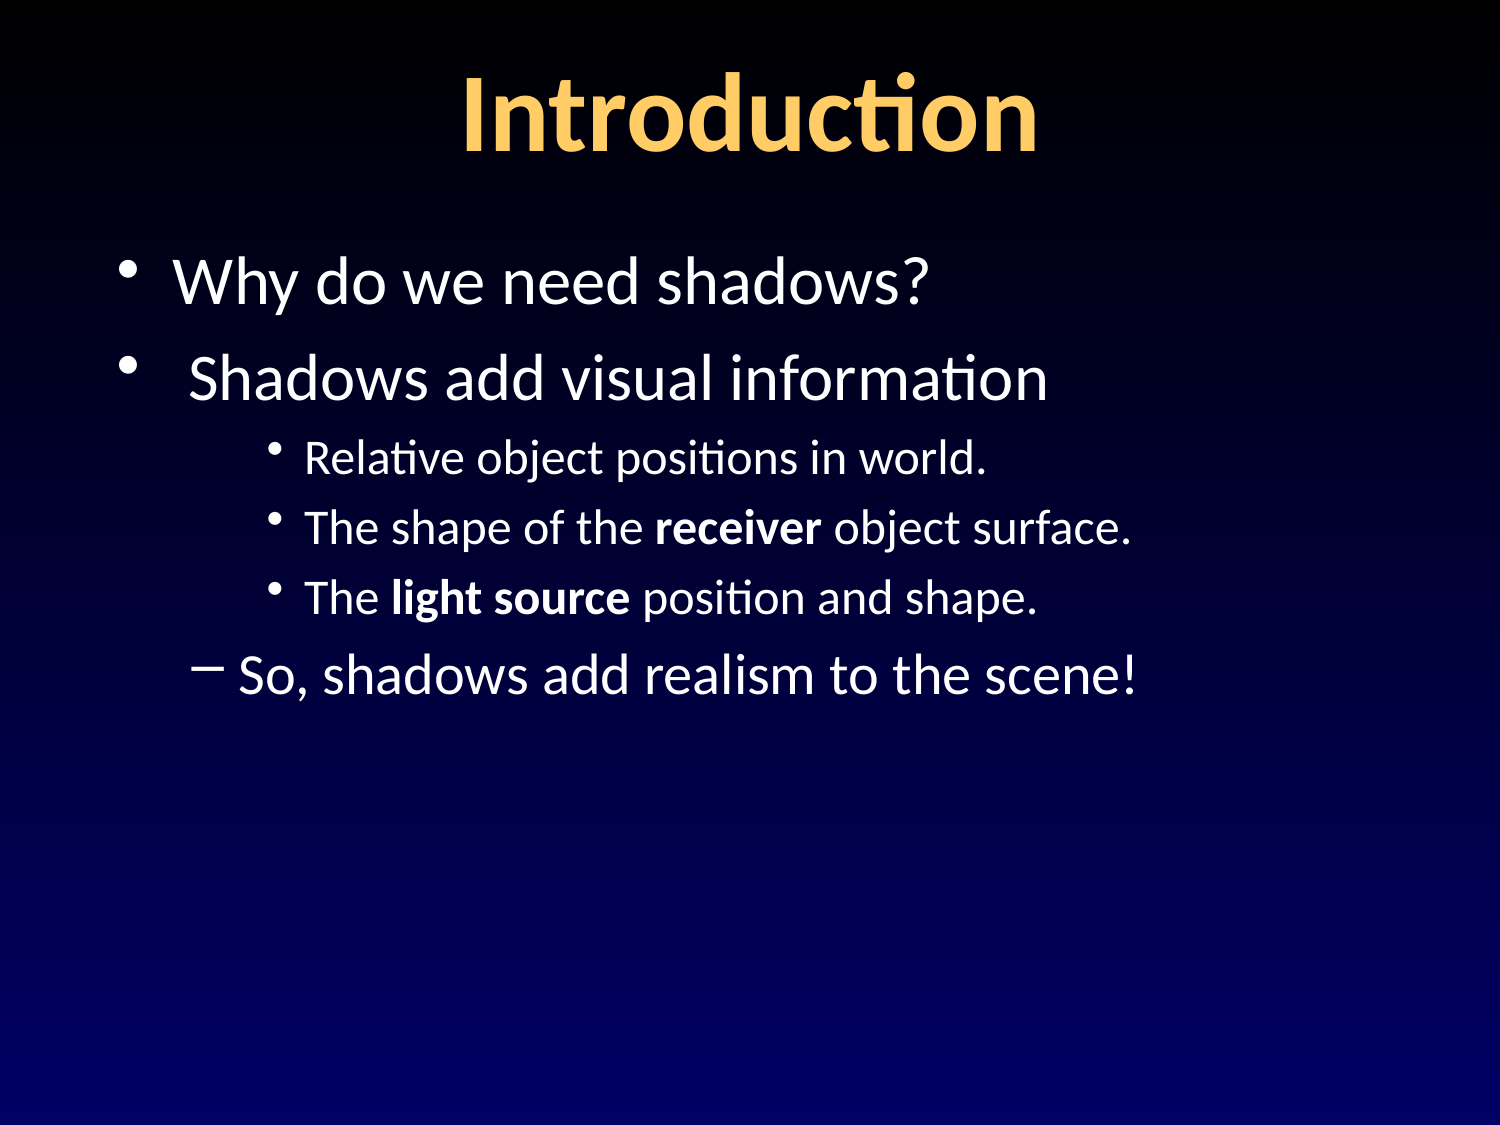

# Introduction
Why do we need shadows?
 Shadows add visual information
Relative object positions in world.
The shape of the receiver object surface.
The light source position and shape.
So, shadows add realism to the scene!